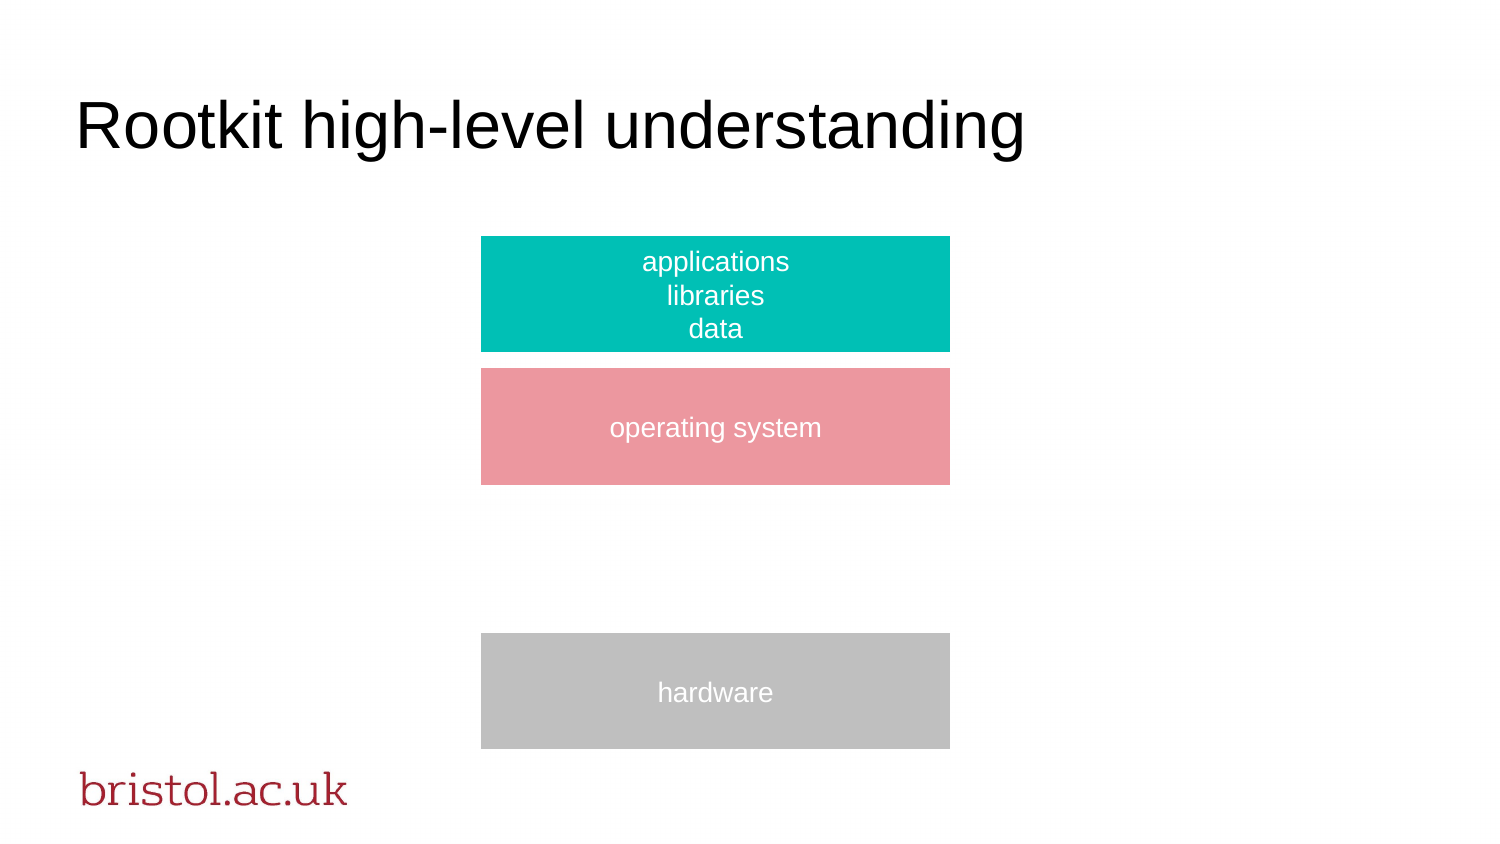

# Rootkit high-level understanding
applications
libraries
data
operating system
hardware